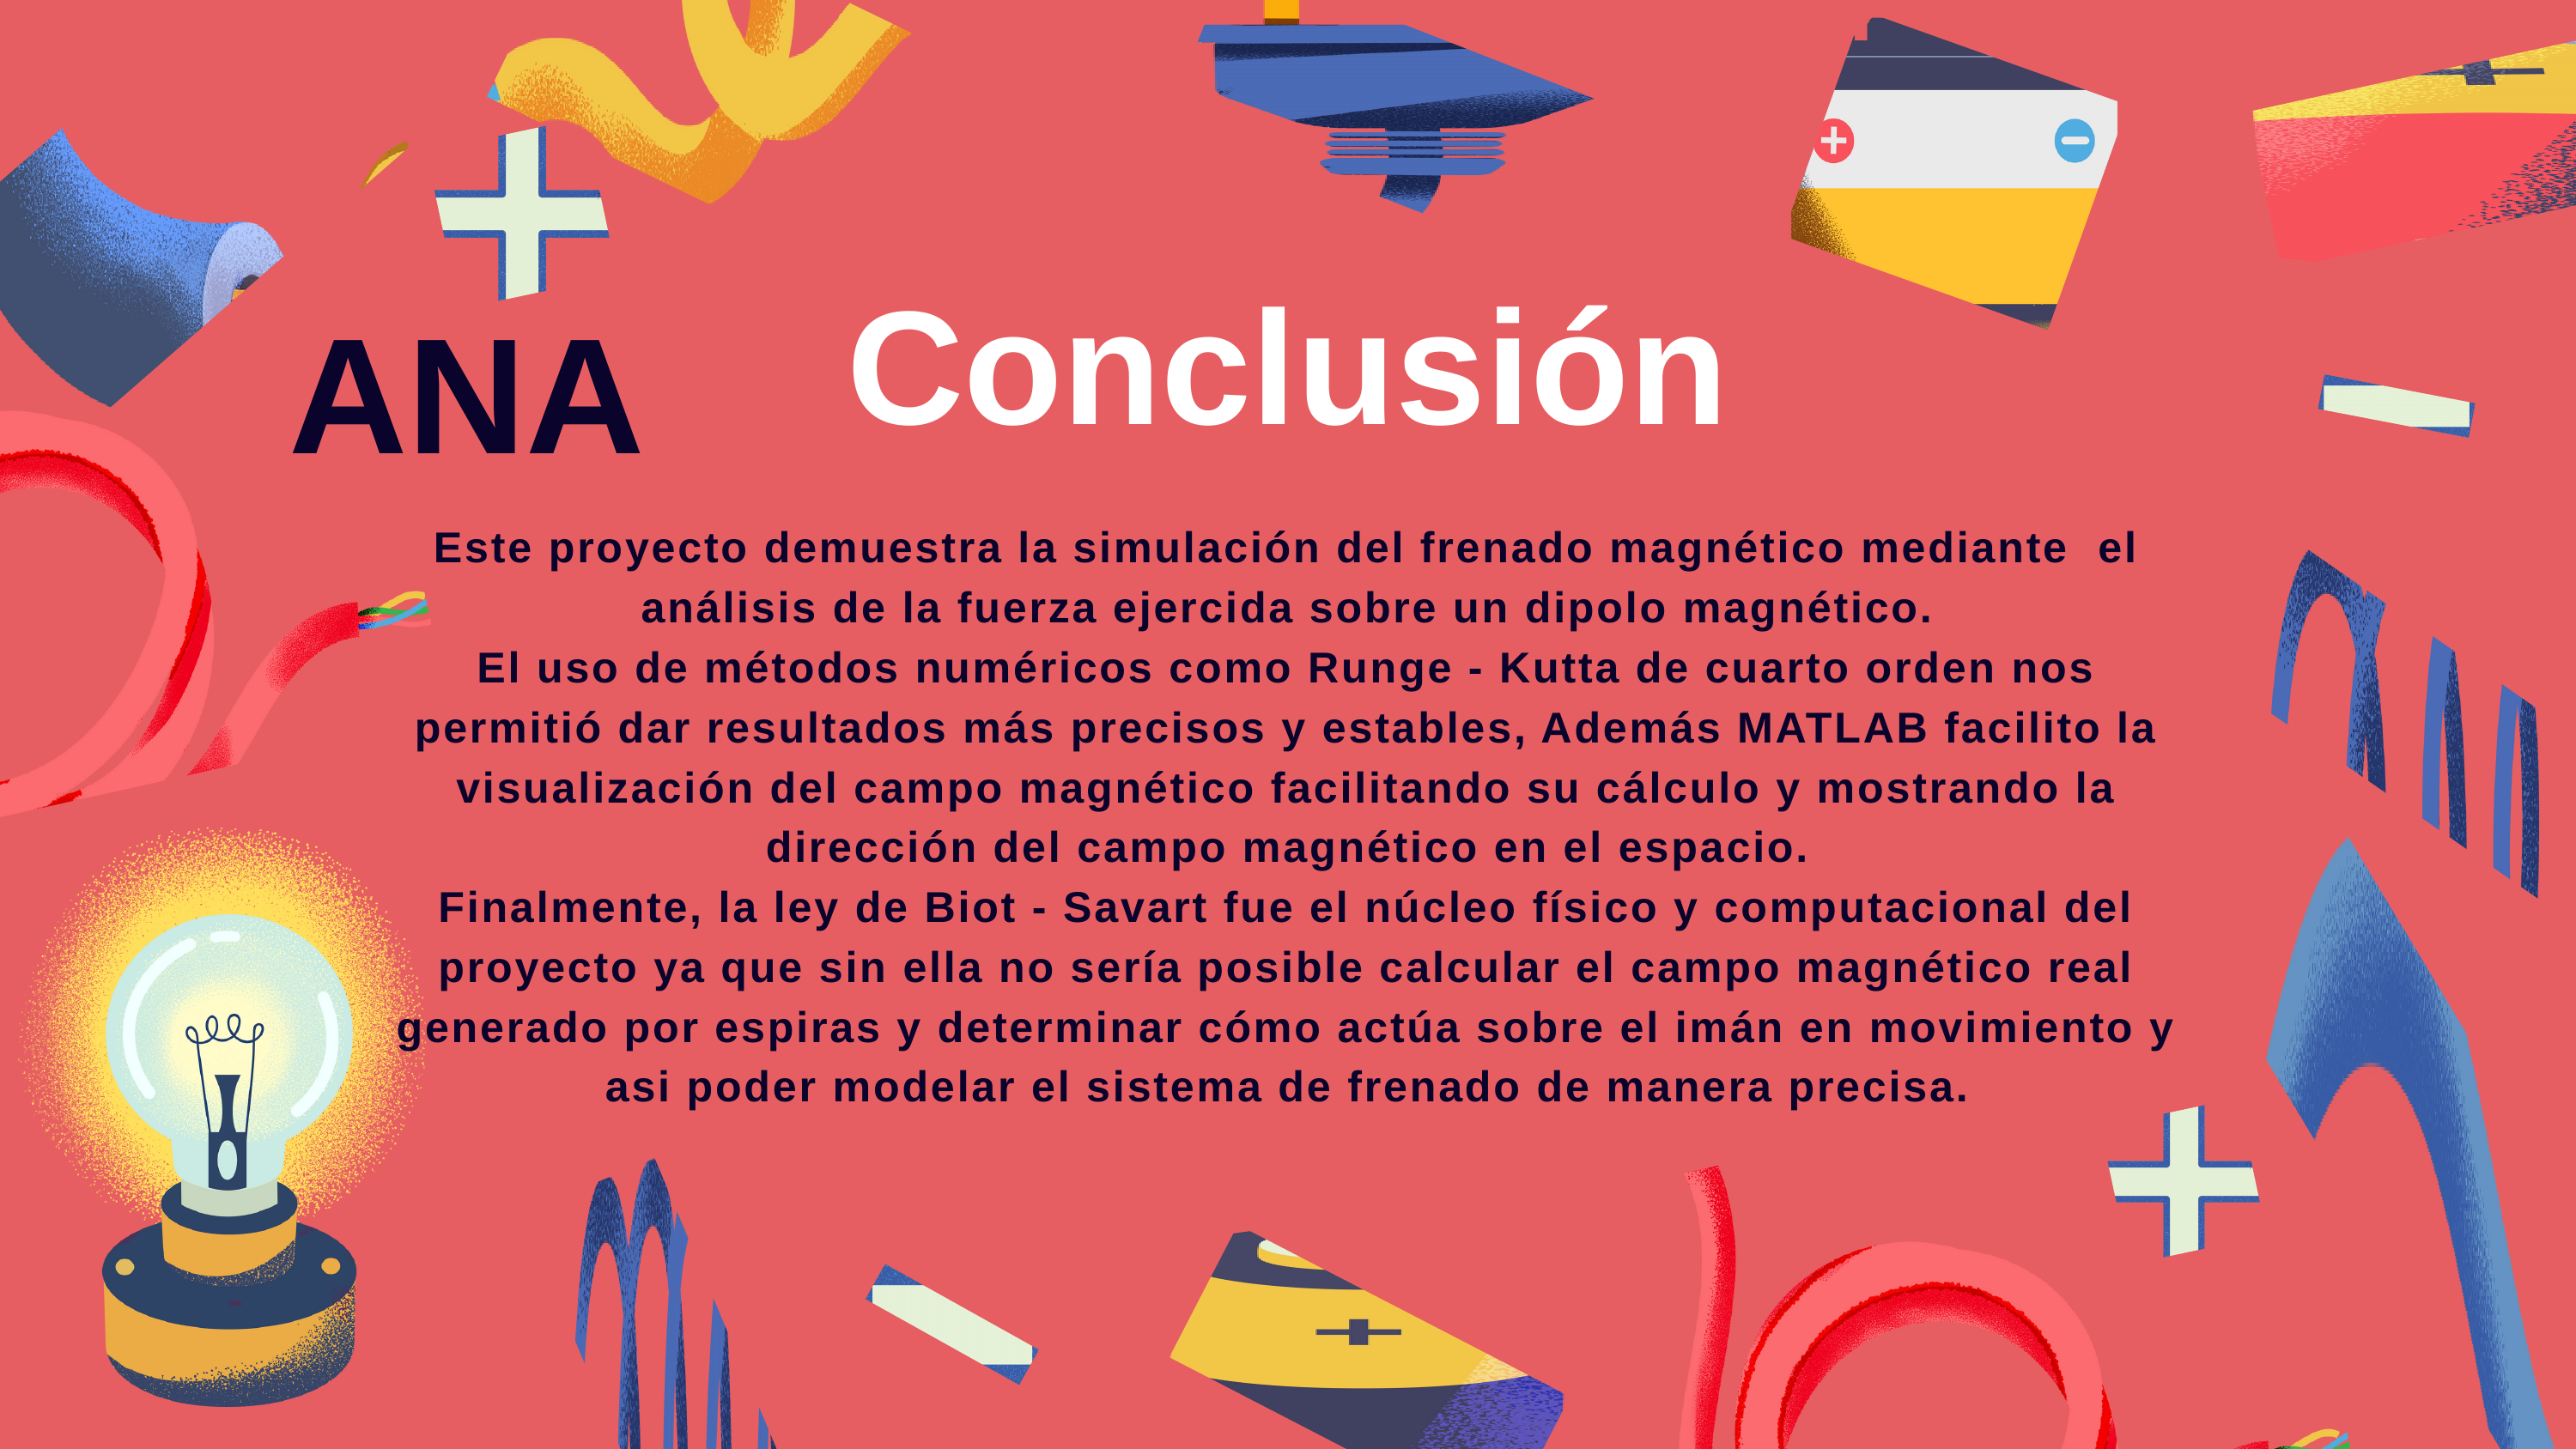

Conclusión
ANA

Este proyecto demuestra la simulación del frenado magnético mediante  el análisis de la fuerza ejercida sobre un dipolo magnético.
El uso de métodos numéricos como Runge - Kutta de cuarto orden nos permitió dar resultados más precisos y estables, Además MATLAB facilito la visualización del campo magnético facilitando su cálculo y mostrando la dirección del campo magnético en el espacio.
Finalmente, la ley de Biot - Savart fue el núcleo físico y computacional del proyecto ya que sin ella no sería posible calcular el campo magnético real generado por espiras y determinar cómo actúa sobre el imán en movimiento y asi poder modelar el sistema de frenado de manera precisa.